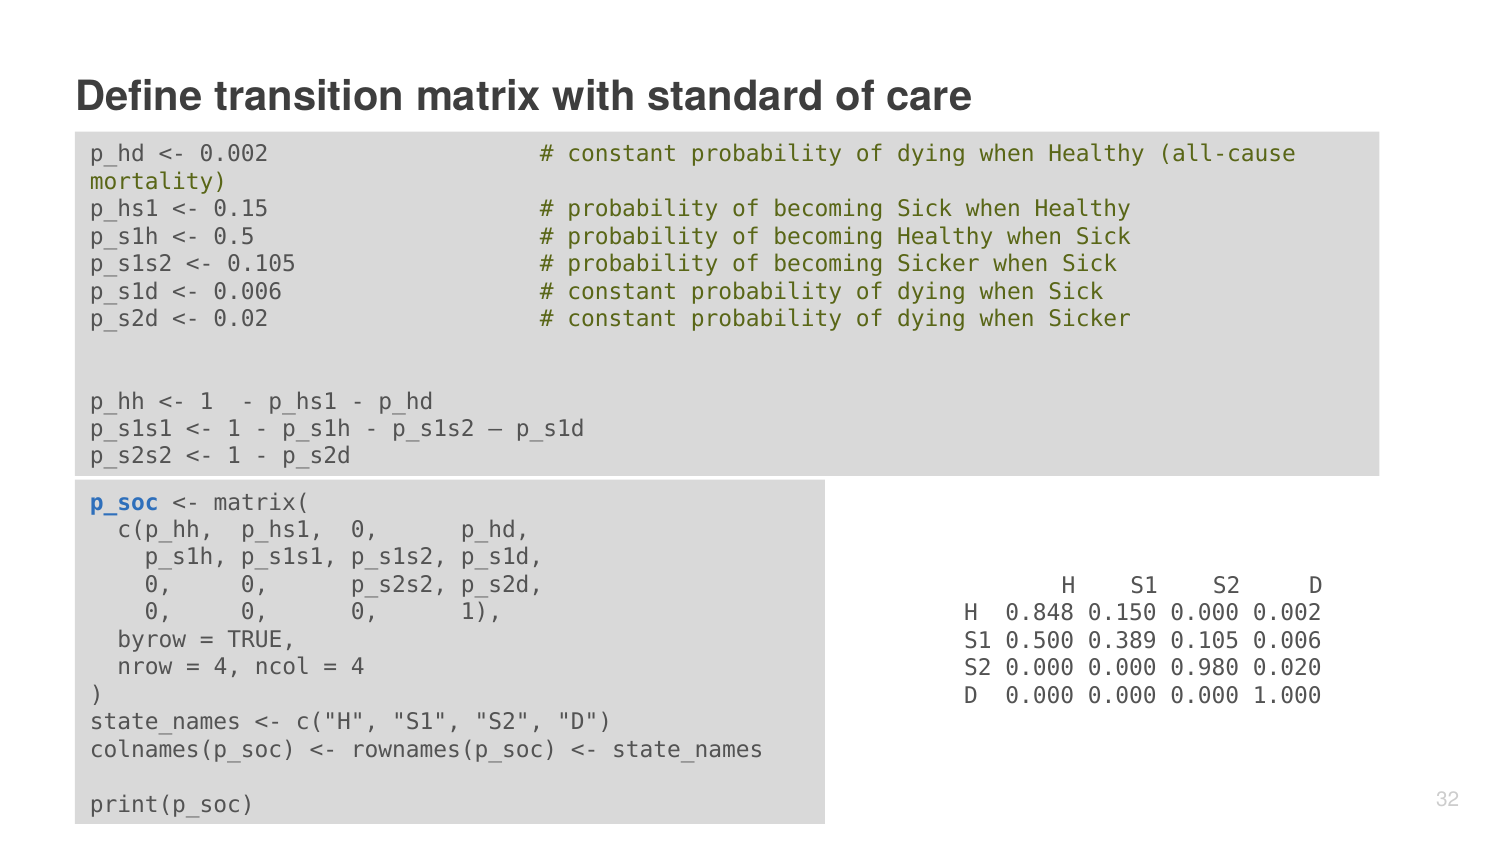

# Define transition matrix with standard of care
p_hd <- 0.002 		# constant probability of dying when Healthy (all-cause mortality)
p_hs1 <- 0.15 		# probability of becoming Sick when Healthy
p_s1h <- 0.5 		# probability of becoming Healthy when Sick
p_s1s2 <- 0.105 		# probability of becoming Sicker when Sick
p_s1d <- 0.006 		# constant probability of dying when Sick
p_s2d <- 0.02 		# constant probability of dying when Sicker

p_hh <- 1  - p_hs1 - p_hd
p_s1s1 <- 1 - p_s1h - p_s1s2 – p_s1d
p_s2s2 <- 1 - p_s2d
p_soc <- matrix(
  c(p_hh,  p_hs1,  0,      p_hd,
    p_s1h, p_s1s1, p_s1s2, p_s1d,
    0,     0,      p_s2s2, p_s2d,
    0,     0,      0,      1),
  byrow = TRUE,
  nrow = 4, ncol = 4
)
state_names <- c("H", "S1", "S2", "D")
colnames(p_soc) <- rownames(p_soc) <- state_names

print(p_soc)
               H    S1    S2     D
H  0.848 0.150 0.000 0.002
S1 0.500 0.389 0.105 0.006
S2 0.000 0.000 0.980 0.020
D  0.000 0.000 0.000 1.000
32